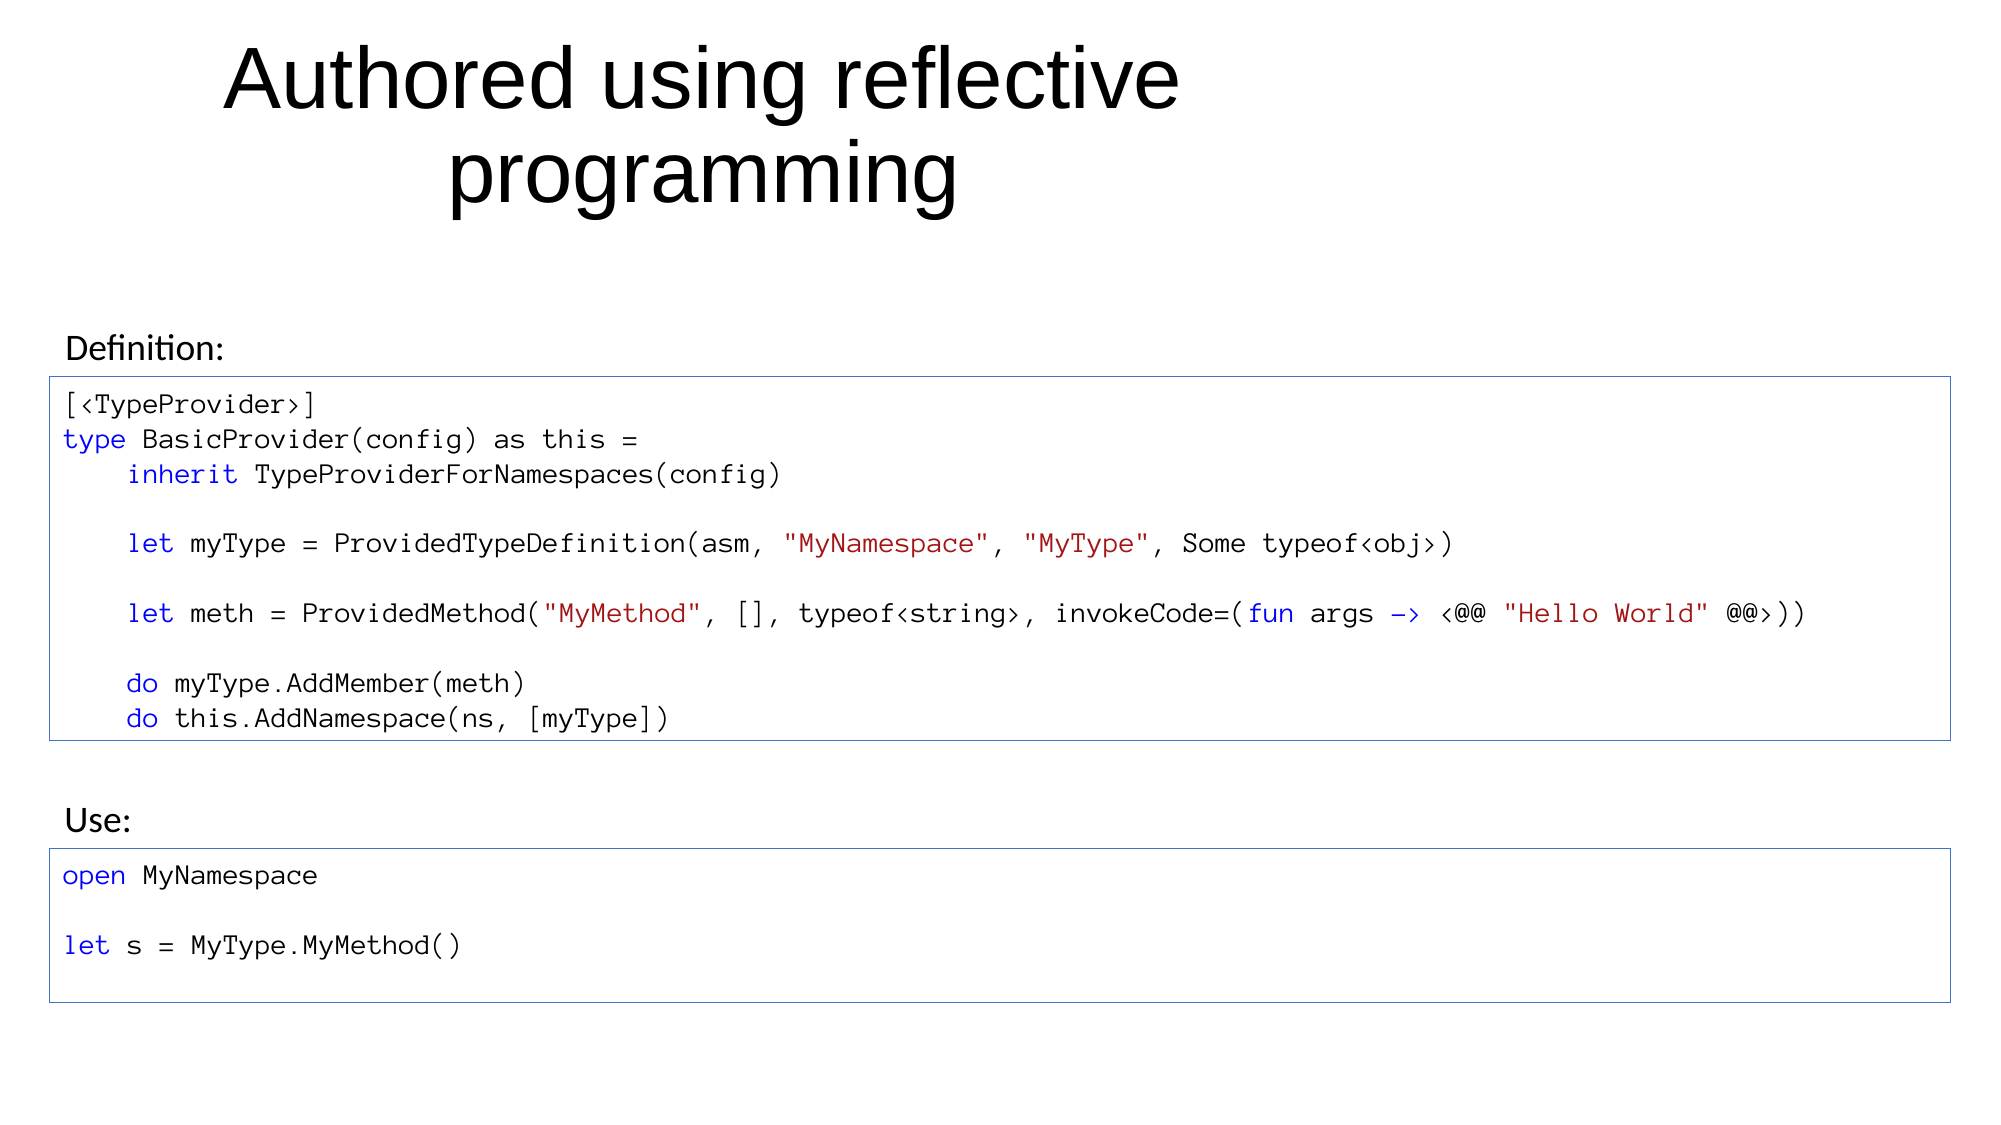

# Authored using reflective programming
Definition:
[<TypeProvider>]
type BasicProvider(config) as this =
    inherit TypeProviderForNamespaces(config)

    let myType = ProvidedTypeDefinition(asm, "MyNamespace", "MyType", Some typeof<obj>)

    let meth = ProvidedMethod("MyMethod", [], typeof<string>, invokeCode=(fun args -> <@@ "Hello World" @@>))

    do myType.AddMember(meth)
    do this.AddNamespace(ns, [myType])
Use:
open MyNamespace

let s = MyType.MyMethod()